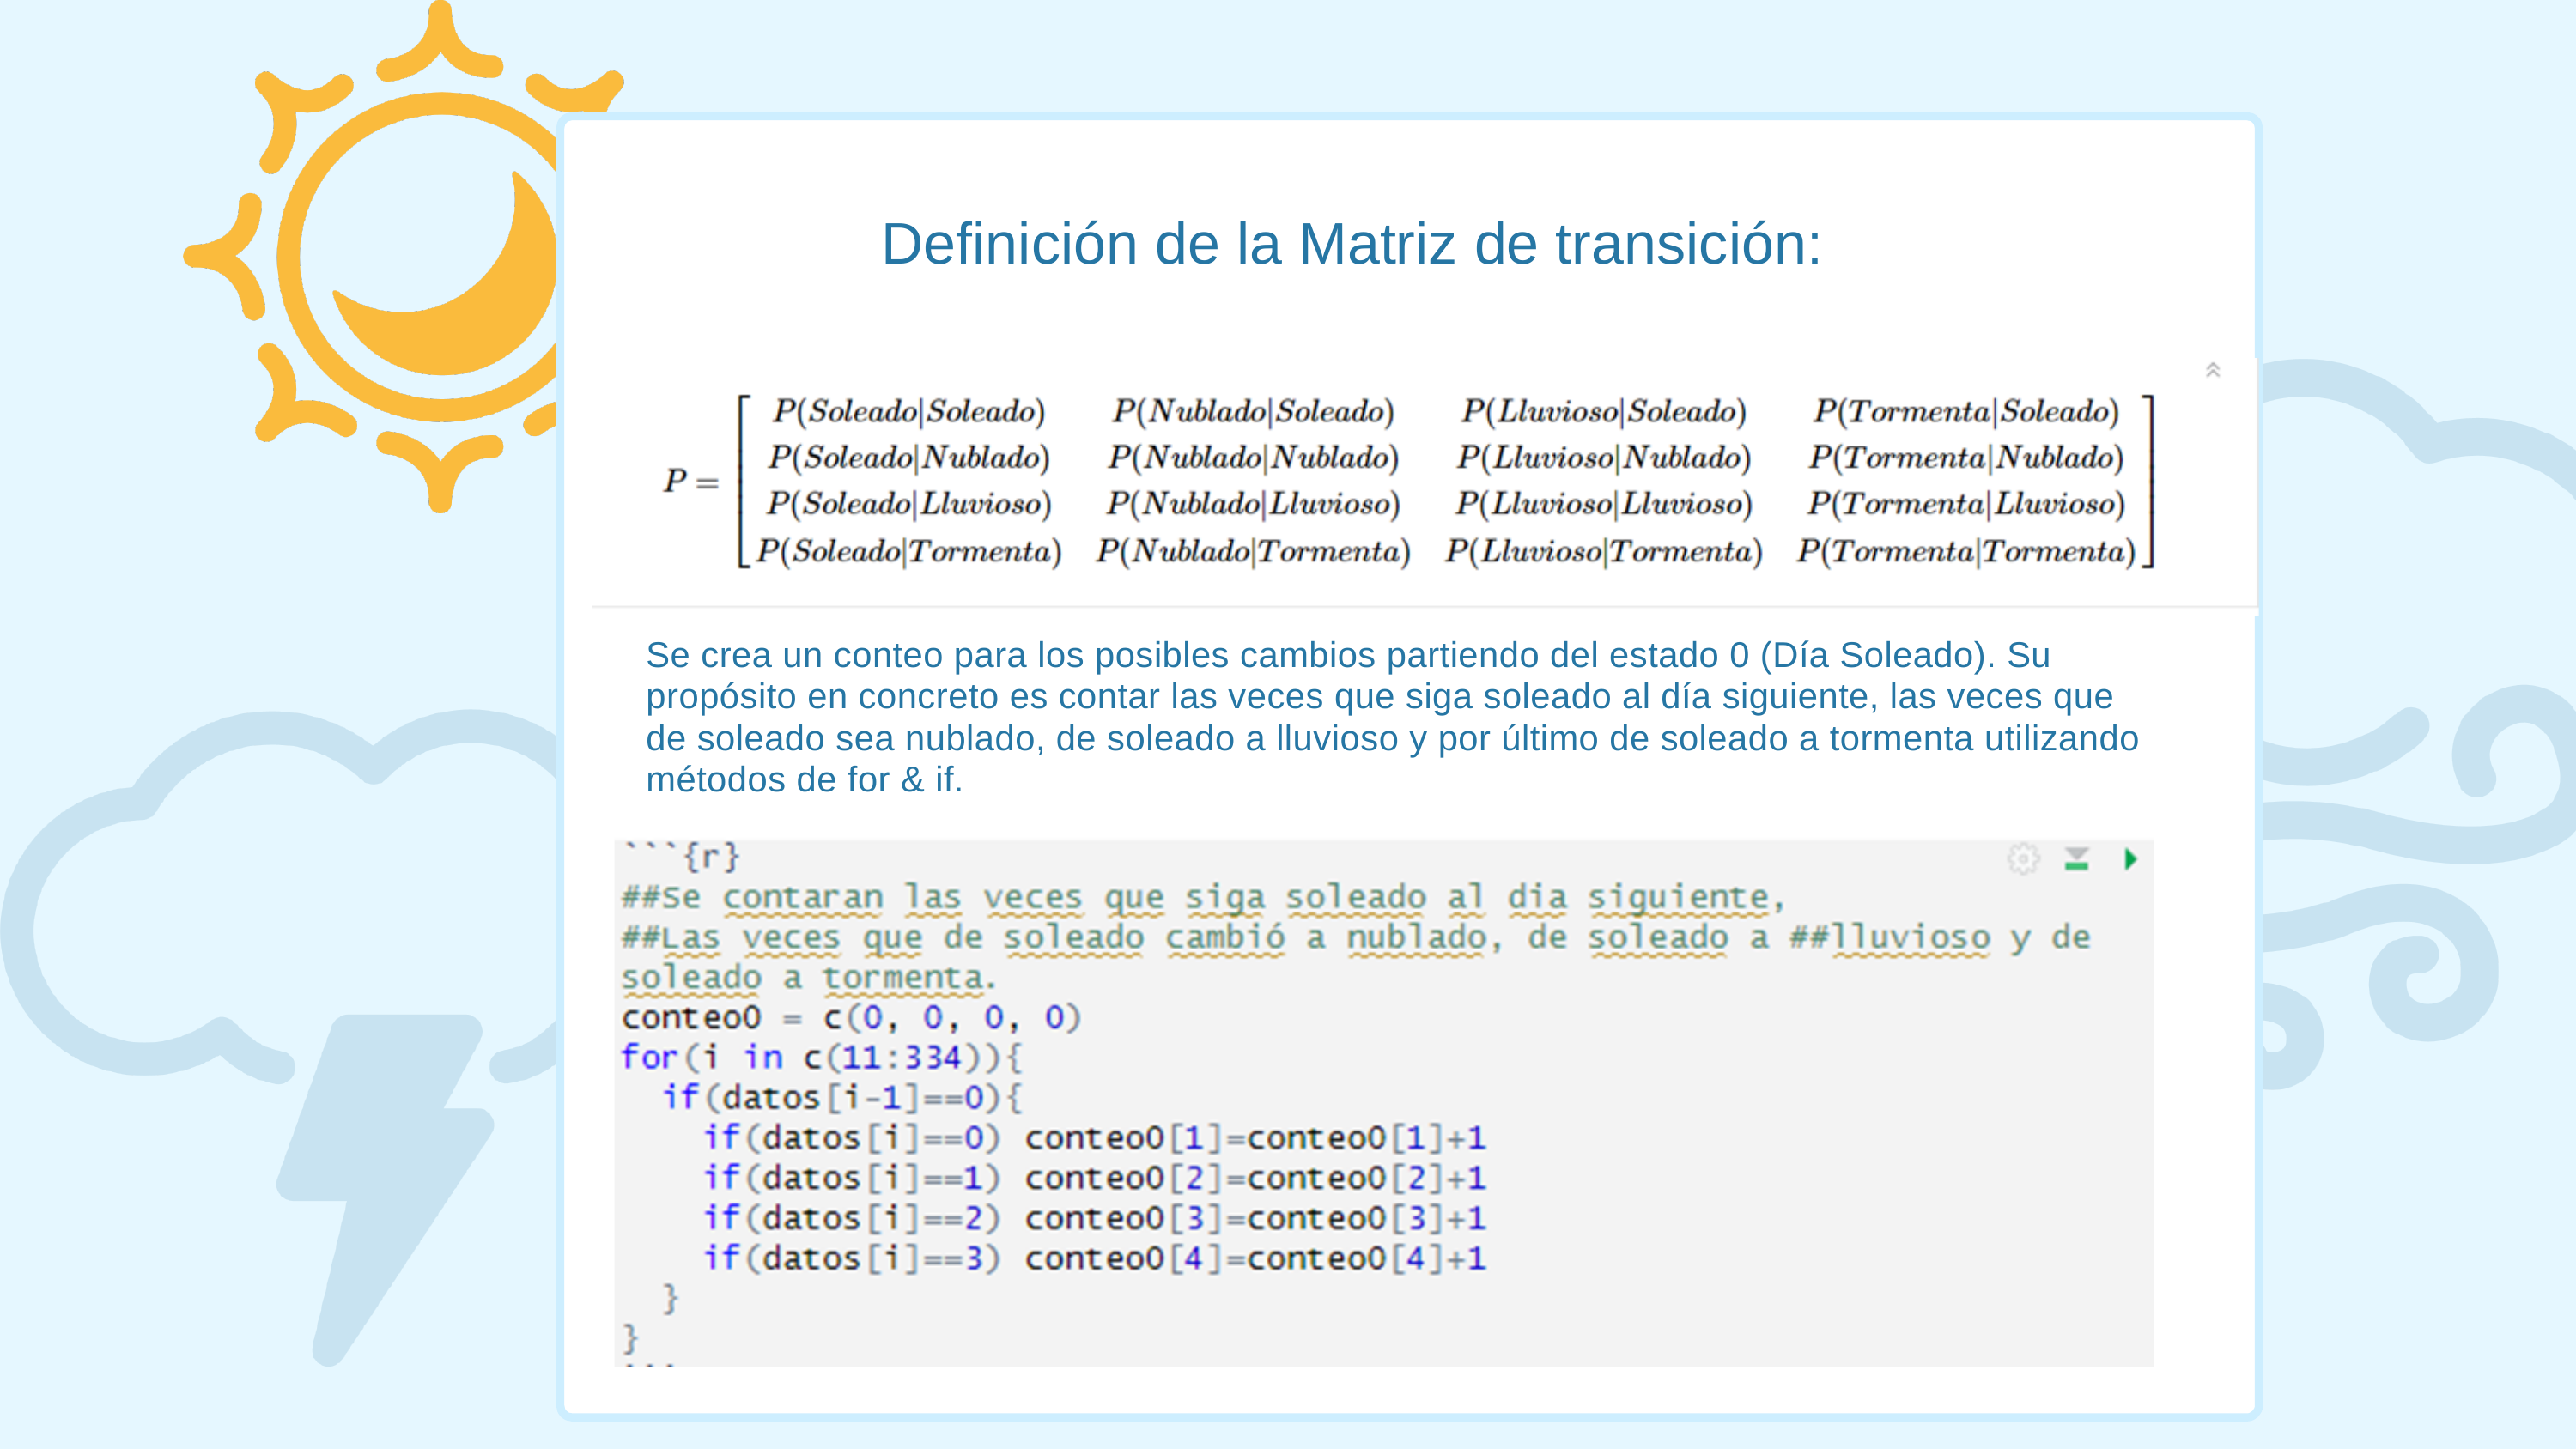

Definición de la Matriz de transición:

Se crea un conteo para los posibles cambios partiendo del estado 0 (Día Soleado). Su propósito en concreto es contar las veces que siga soleado al día siguiente, las veces que de soleado sea nublado, de soleado a lluvioso y por último de soleado a tormenta utilizando métodos de for & if.